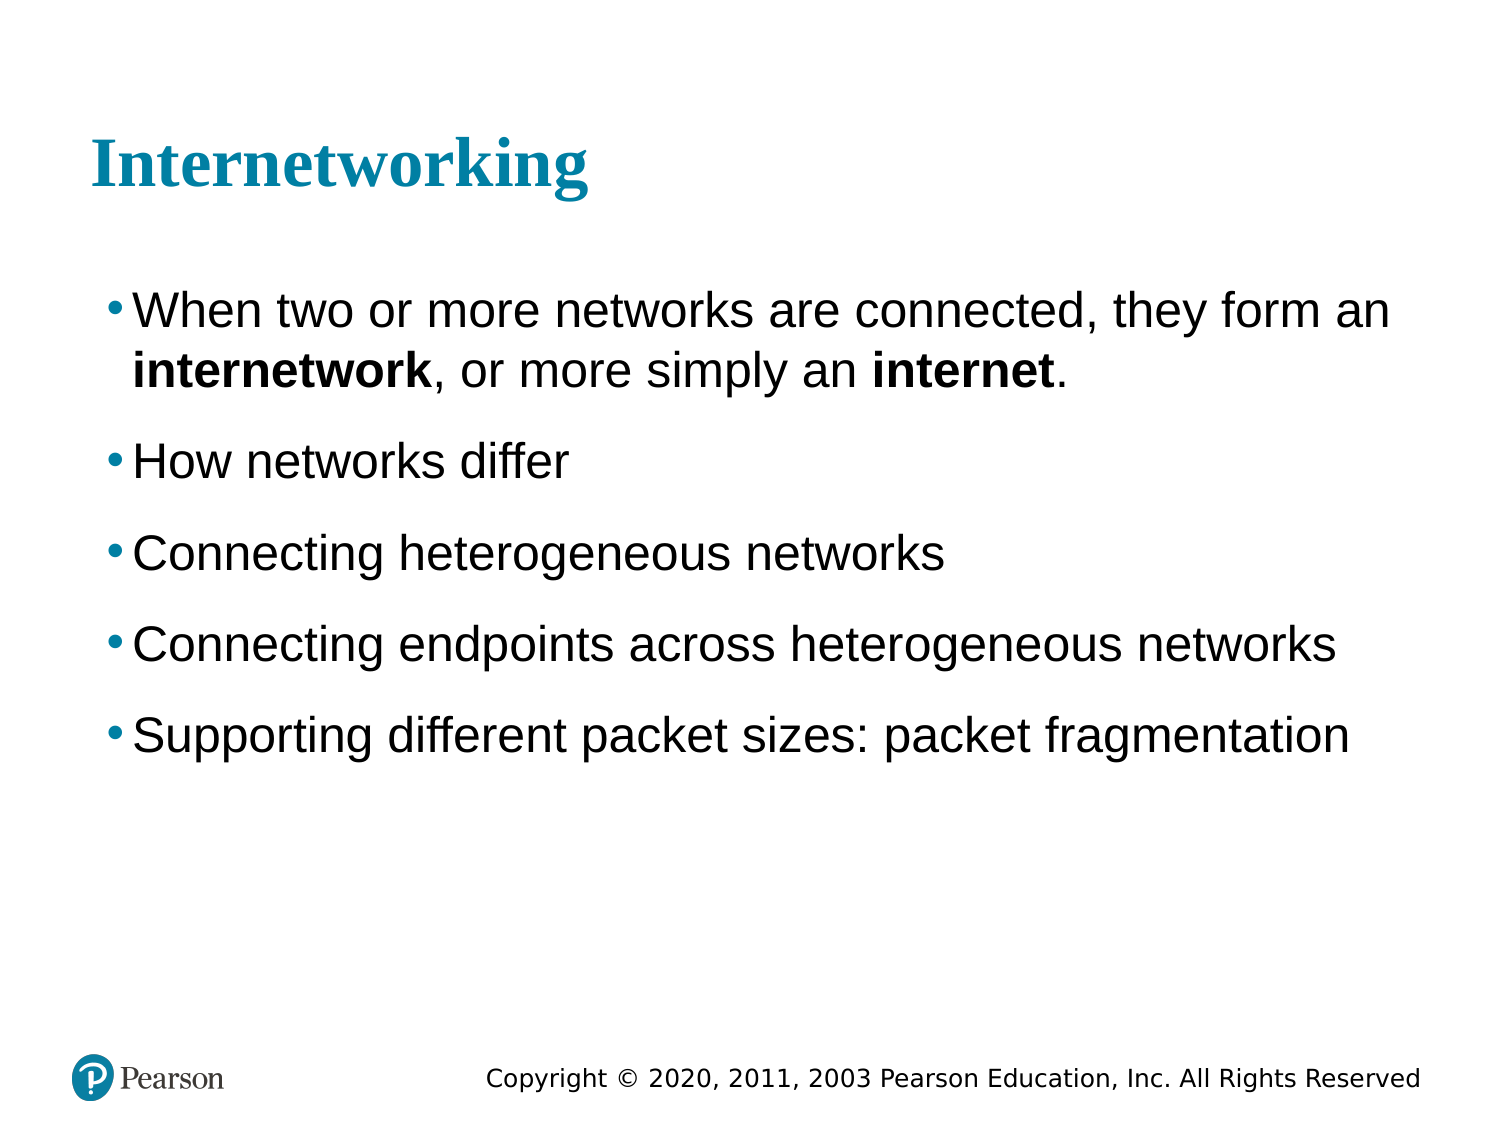

# Internetworking
When two or more networks are connected, they form an internetwork, or more simply an internet.
How networks differ
Connecting heterogeneous networks
Connecting endpoints across heterogeneous networks
Supporting different packet sizes: packet fragmentation